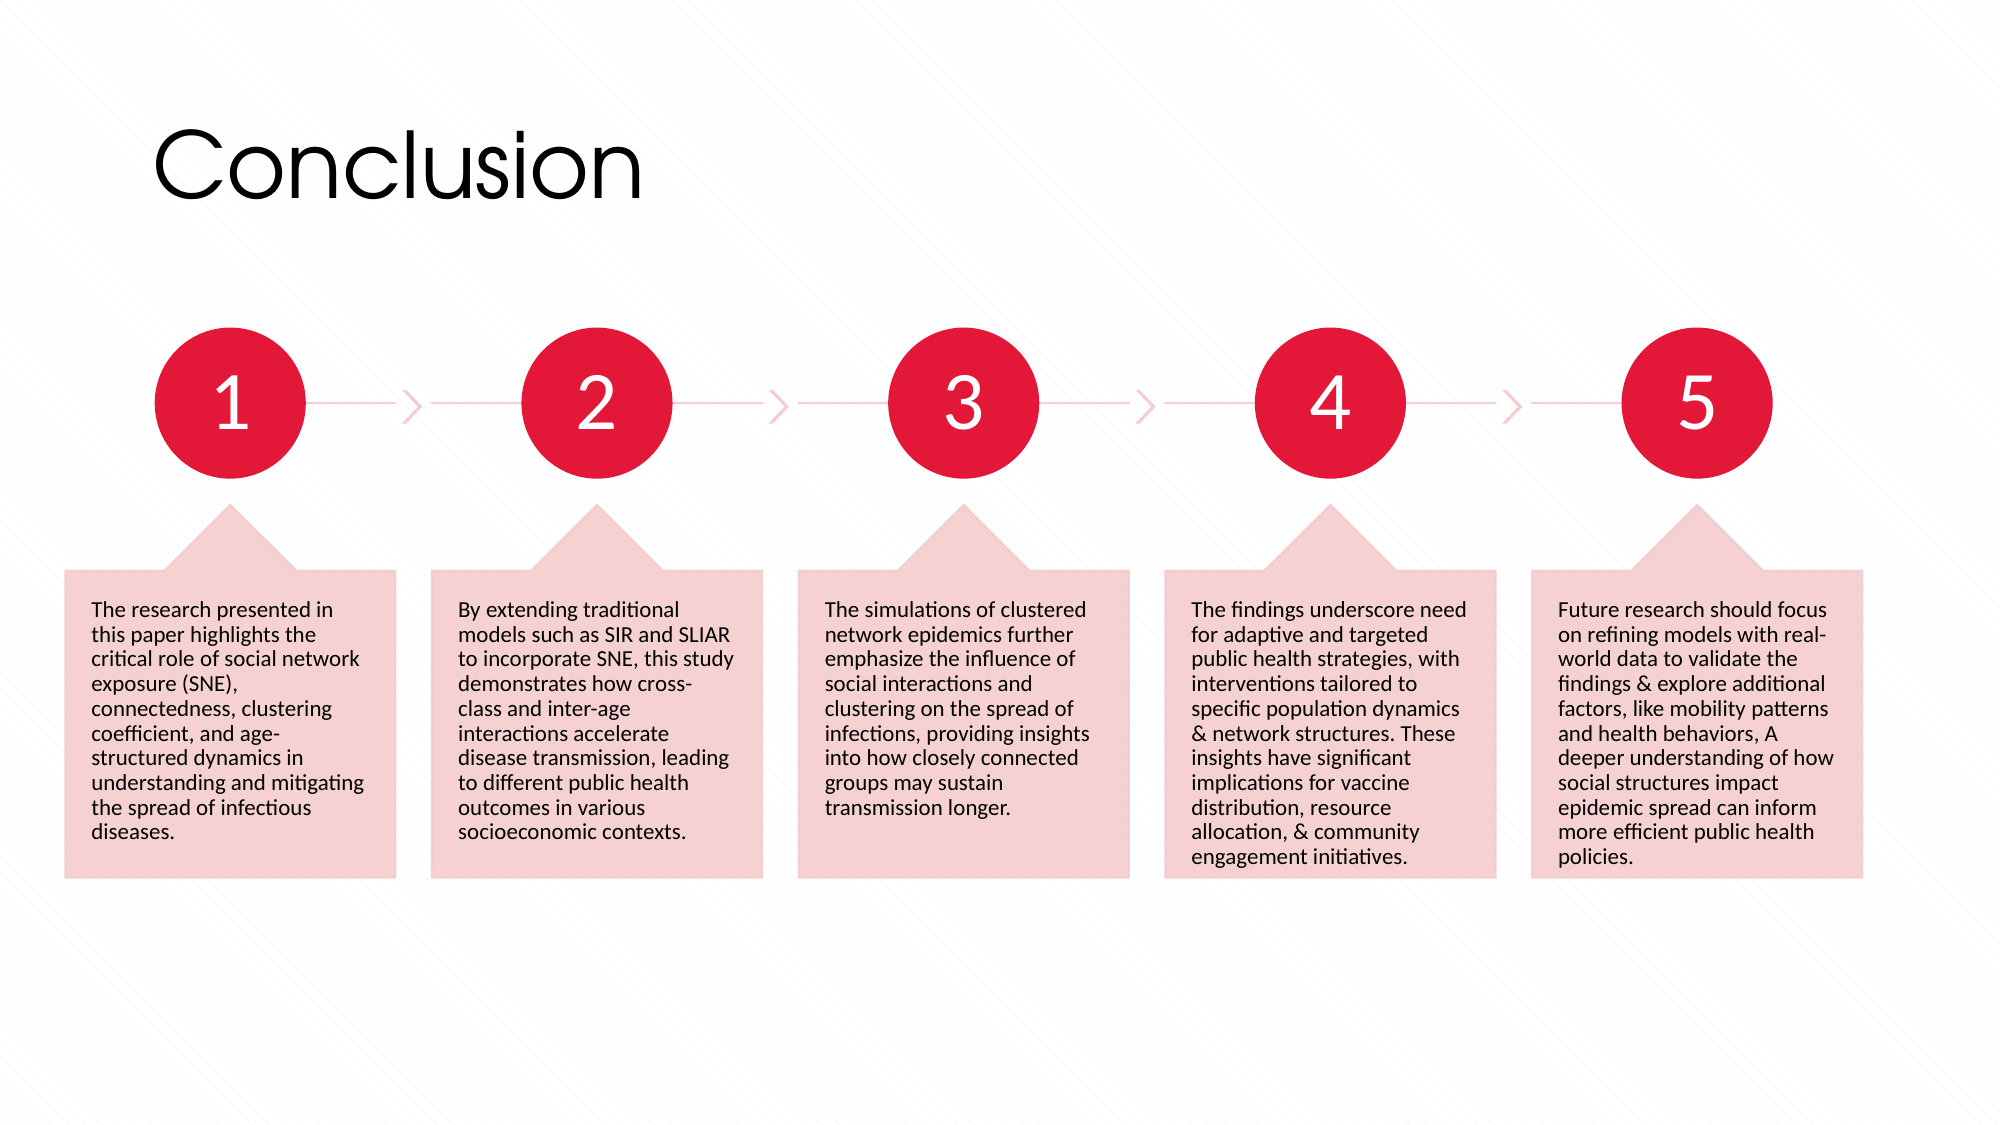

# Conclusion
1
The research presented in this paper highlights the critical role of social network exposure (SNE), connectedness, clustering coefficient, and age-structured dynamics in understanding and mitigating the spread of infectious diseases.
2
By extending traditional models such as SIR and SLIAR to incorporate SNE, this study demonstrates how cross-class and inter-age interactions accelerate disease transmission, leading to different public health outcomes in various socioeconomic contexts.
3
The simulations of clustered network epidemics further emphasize the influence of social interactions and clustering on the spread of infections, providing insights into how closely connected groups may sustain transmission longer.
4
The findings underscore need for adaptive and targeted public health strategies, with interventions tailored to specific population dynamics & network structures. These insights have significant implications for vaccine distribution, resource allocation, & community engagement initiatives.
5
Future research should focus on refining models with real-world data to validate the findings & explore additional factors, like mobility patterns and health behaviors, A deeper understanding of how social structures impact epidemic spread can inform more efficient public health policies.